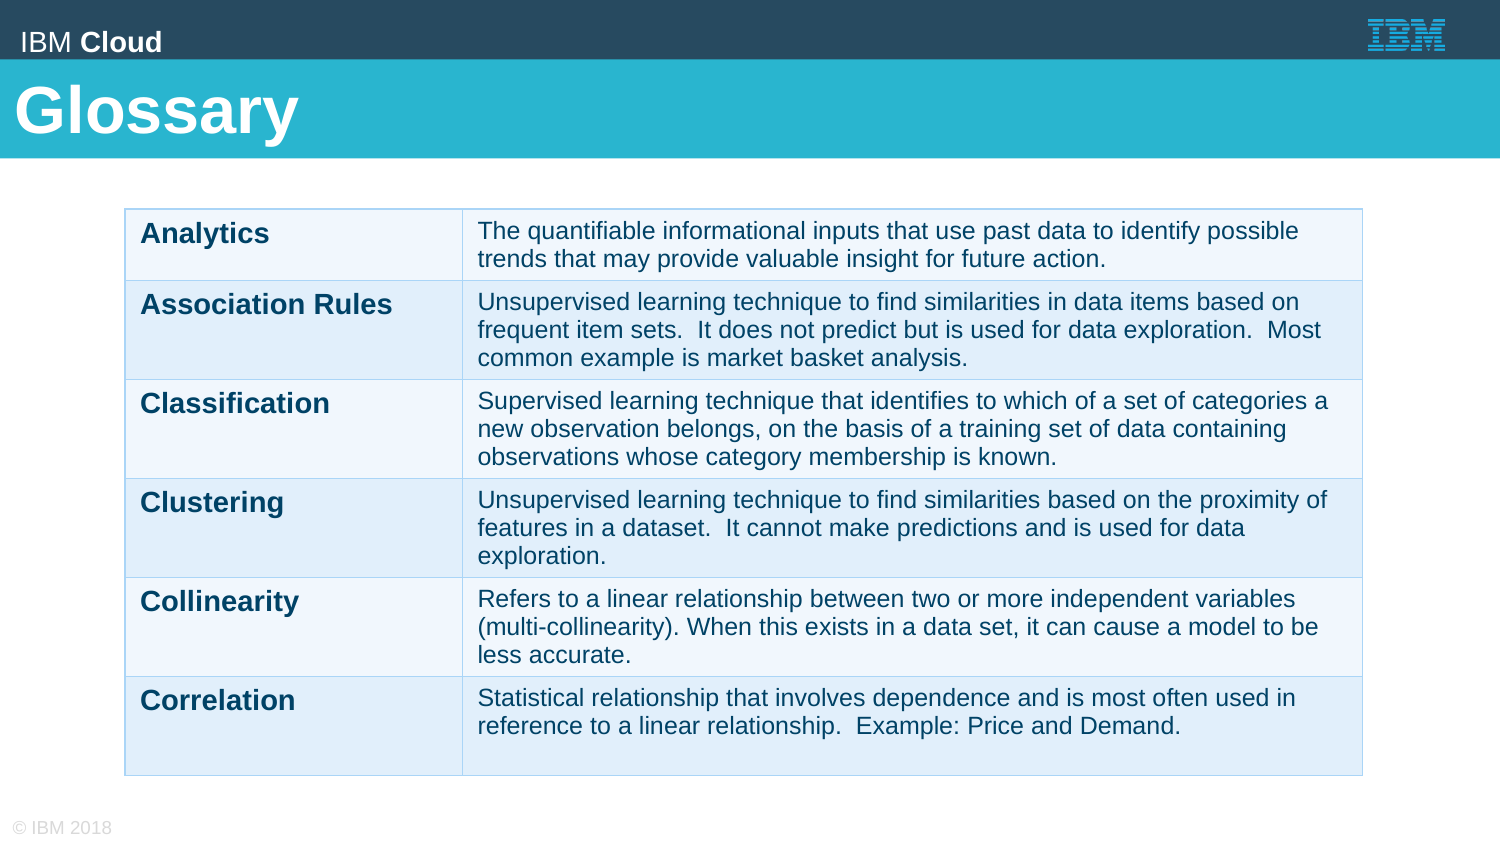

Glossary

| Analytics | The quantifiable informational inputs that use past data to identify possible trends that may provide valuable insight for future action. |
| --- | --- |
| Association Rules | Unsupervised learning technique to find similarities in data items based on frequent item sets. It does not predict but is used for data exploration. Most common example is market basket analysis. |
| Classification | Supervised learning technique that identifies to which of a set of categories a new observation belongs, on the basis of a training set of data containing observations whose category membership is known. |
| Clustering | Unsupervised learning technique to find similarities based on the proximity of features in a dataset. It cannot make predictions and is used for data exploration. |
| Collinearity | Refers to a linear relationship between two or more independent variables (multi-collinearity). When this exists in a data set, it can cause a model to be less accurate. |
| Correlation | Statistical relationship that involves dependence and is most often used in reference to a linear relationship. Example: Price and Demand. |